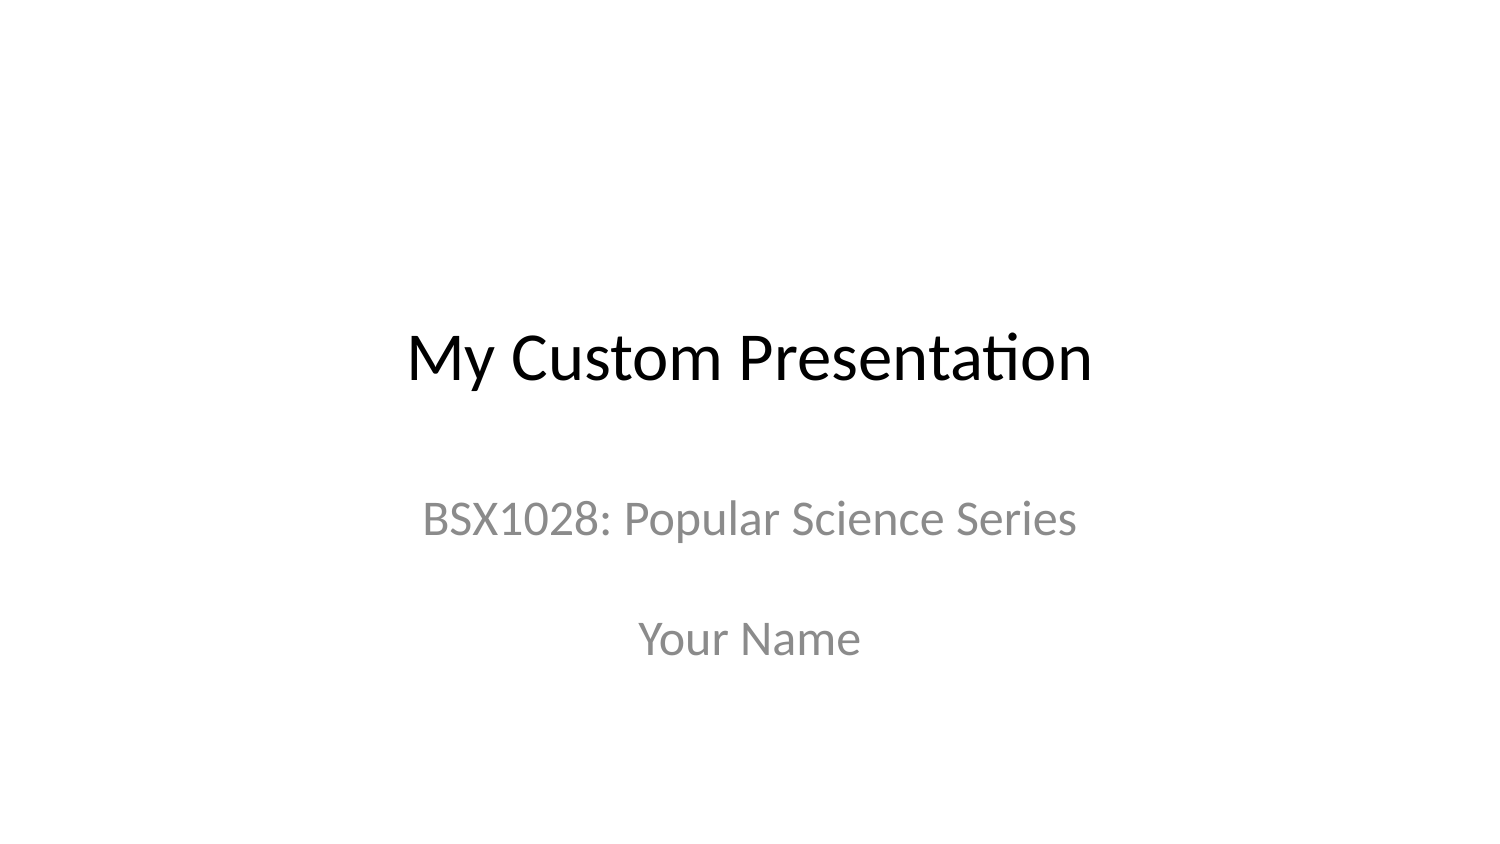

# My Custom Presentation
BSX1028: Popular Science Series
Your Name